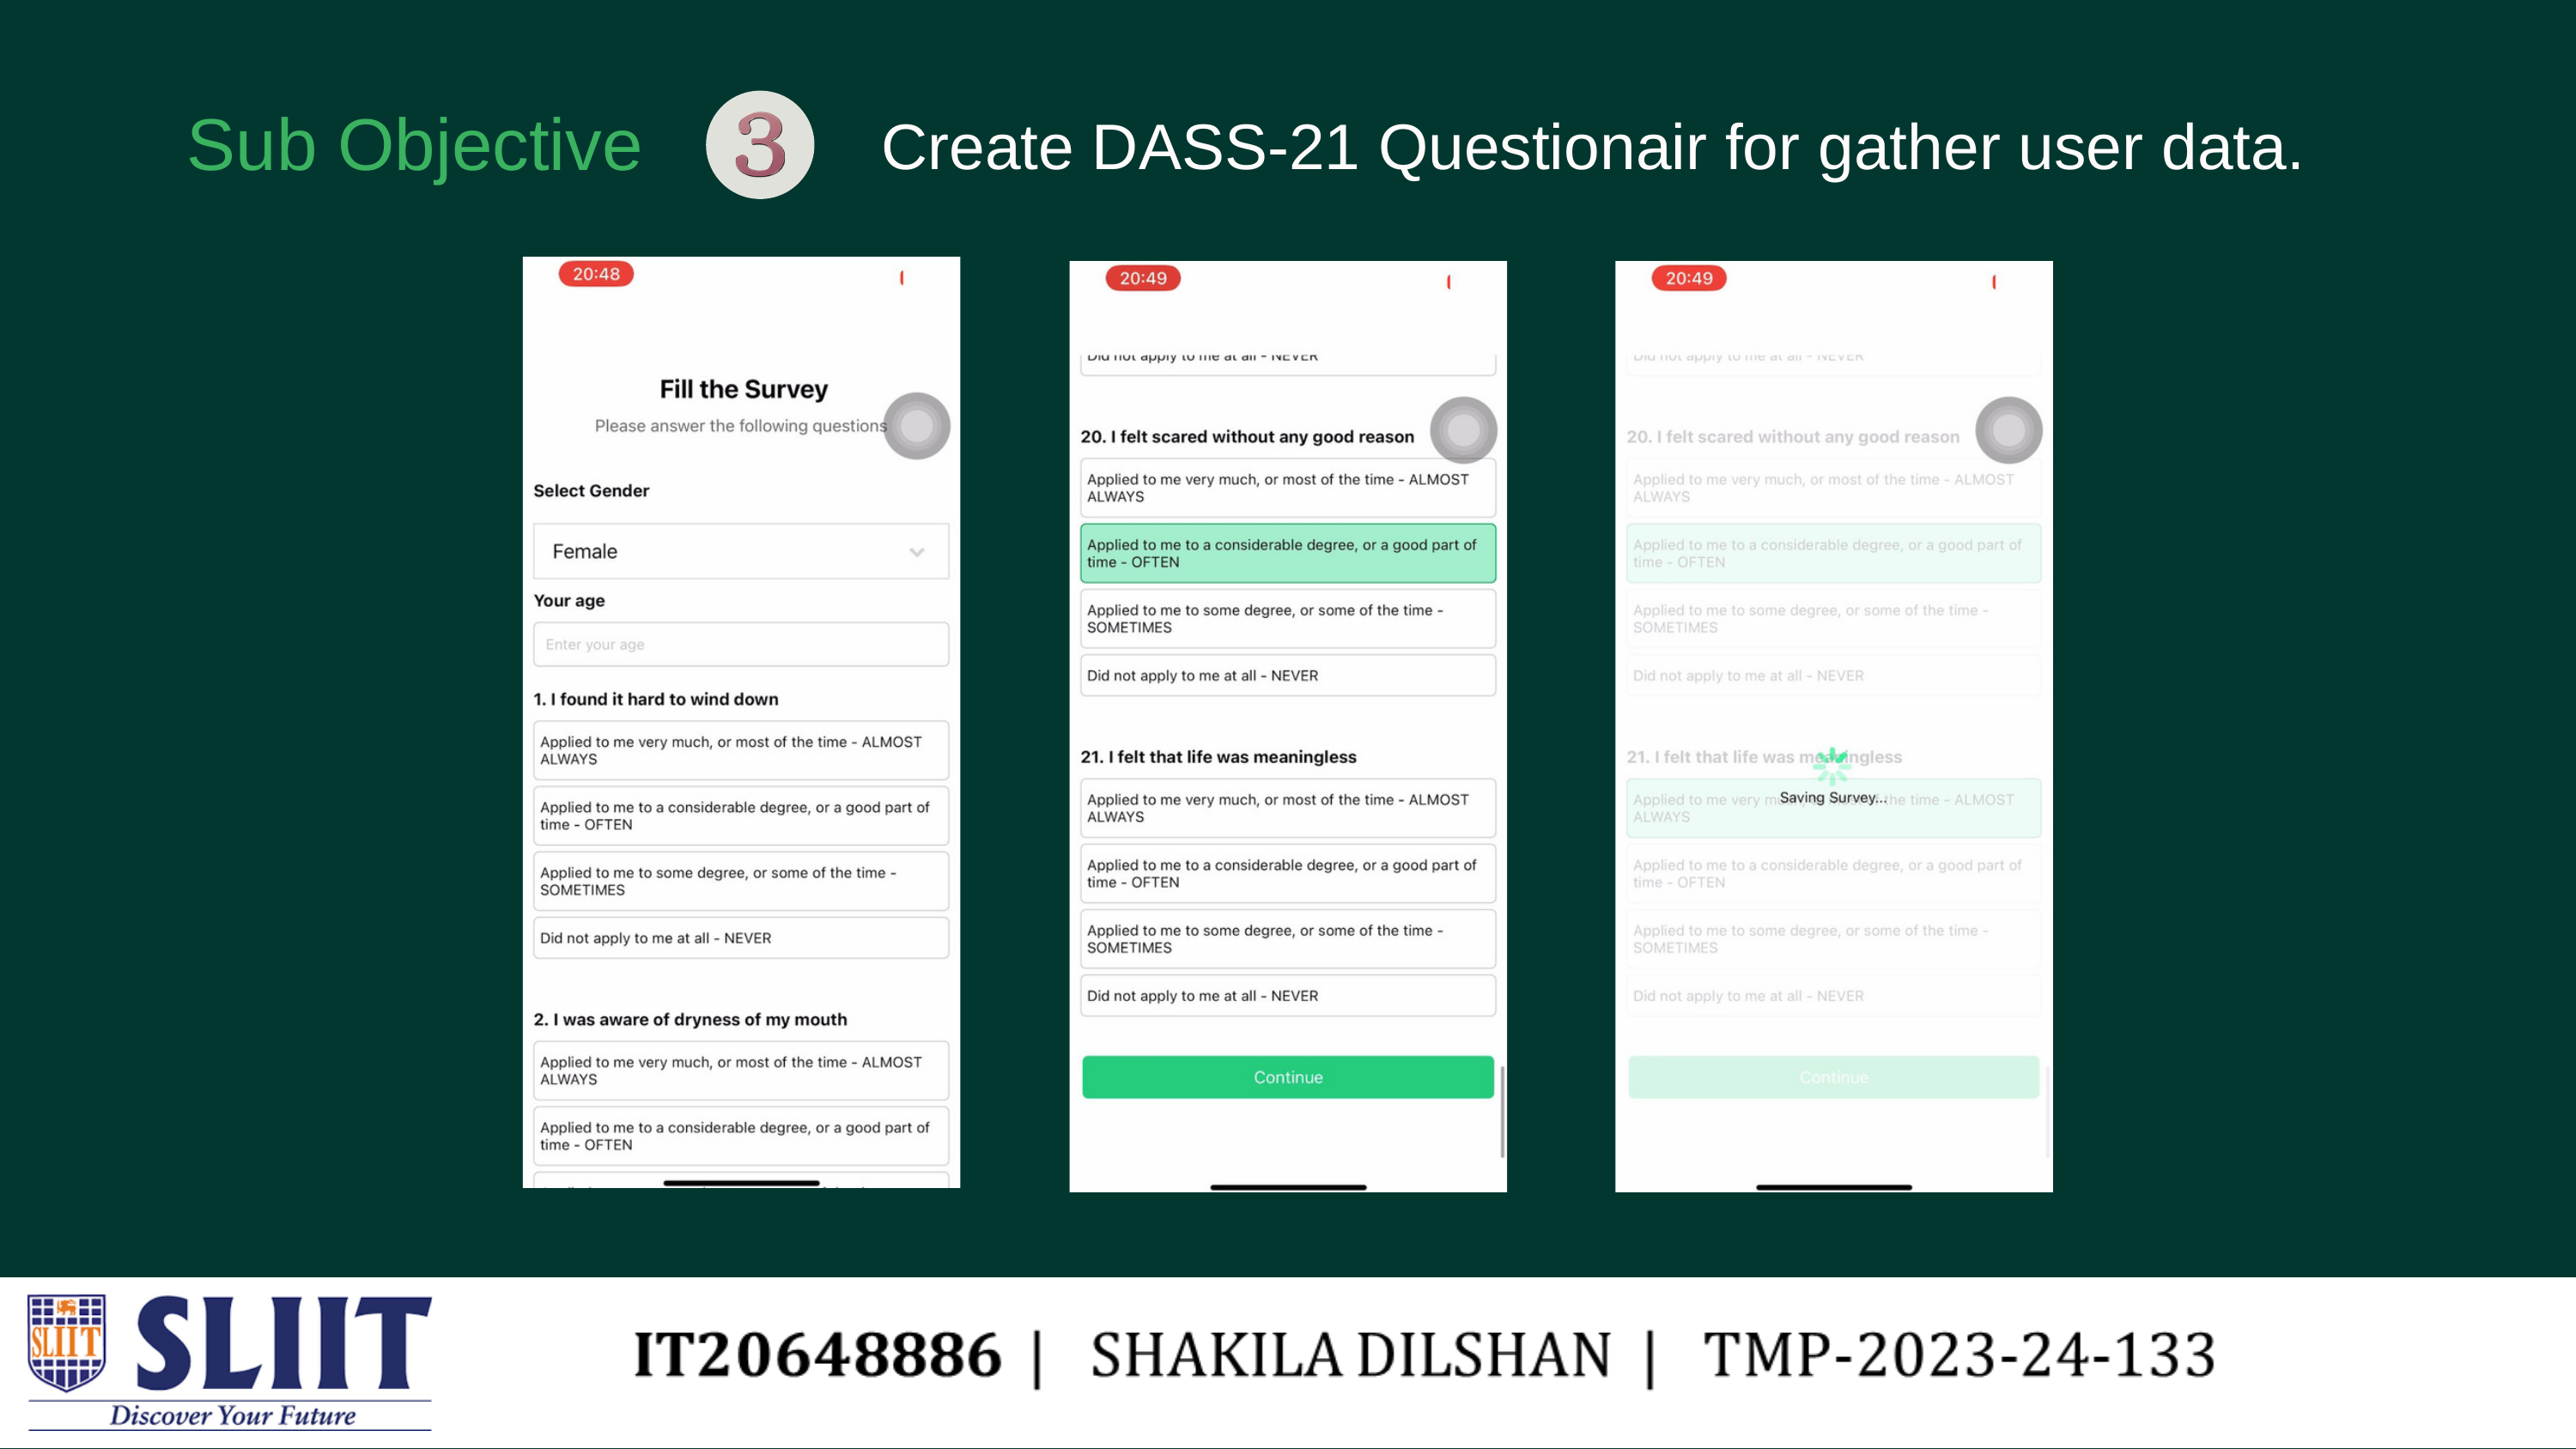

Sub Objective

Create DASS-21 Questionair for gather user data.